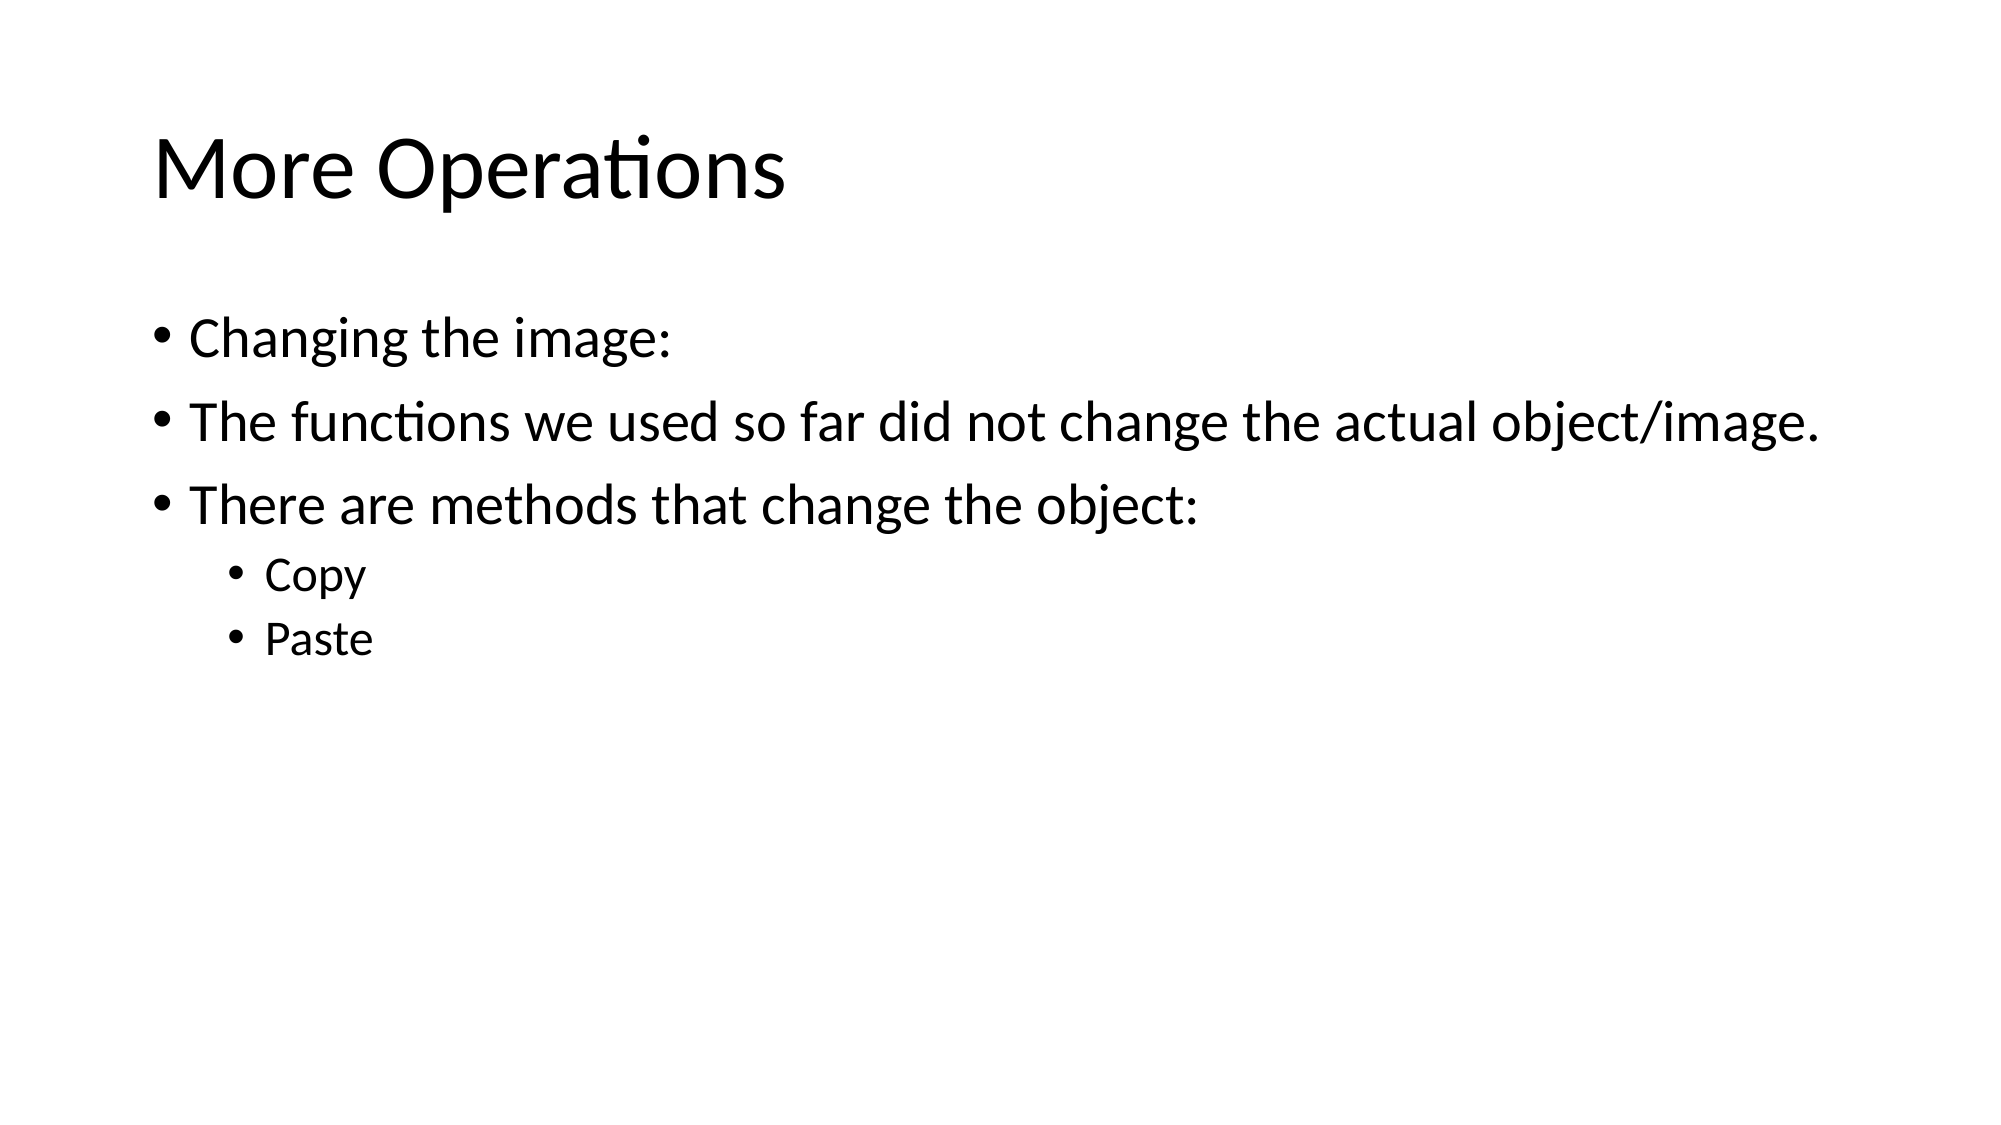

# More Operations
Changing the image:
The functions we used so far did not change the actual object/image.
There are methods that change the object:
Copy
Paste